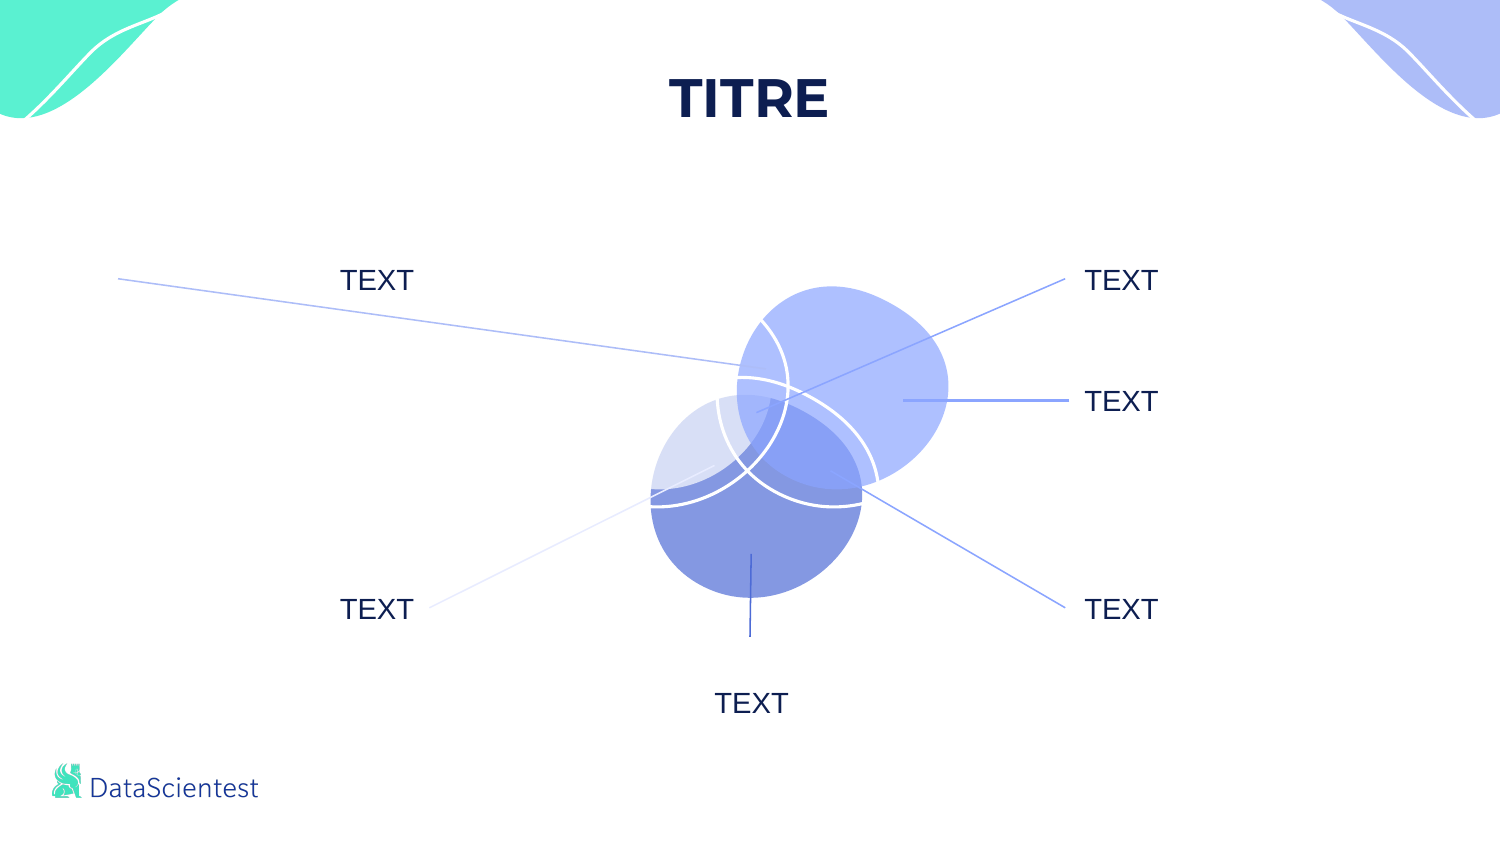

# TITRE
TEXT
TEXT

30% Government
TEXT

TEXT
TEXT
TEXT